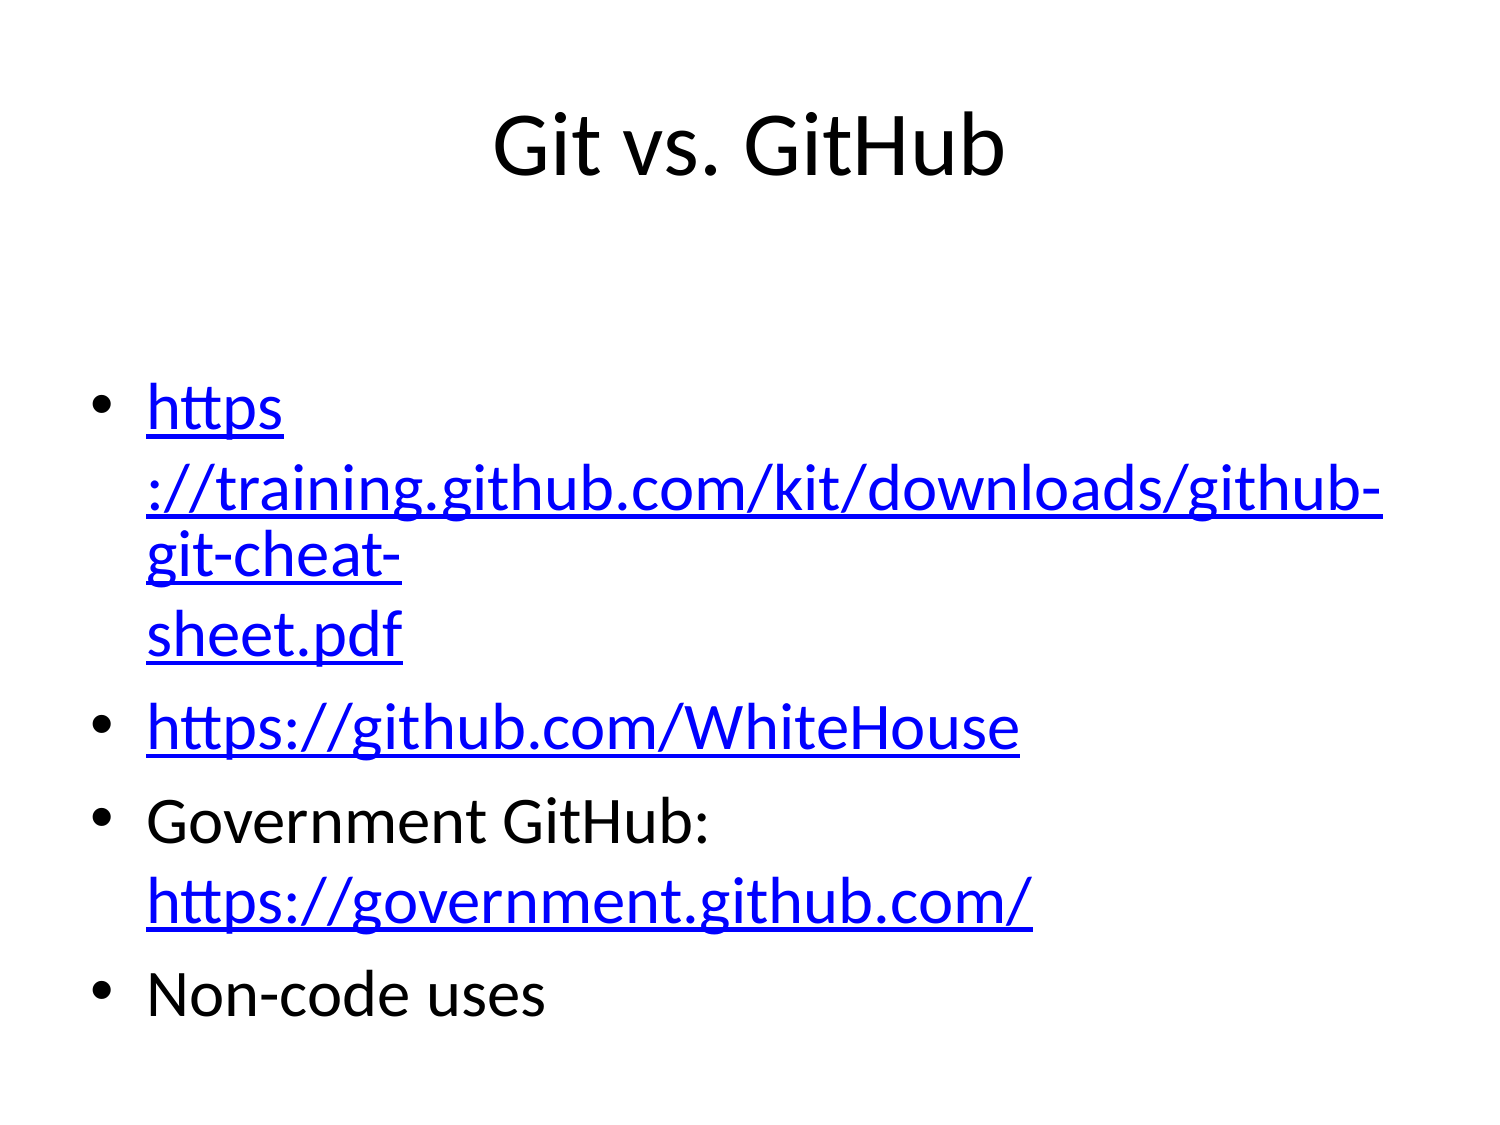

# Git vs. GitHub

https://training.github.com/kit/downloads/github-git-cheat-sheet.pdf
https://github.com/WhiteHouse
Government GitHub: https://government.github.com/
Non-code uses